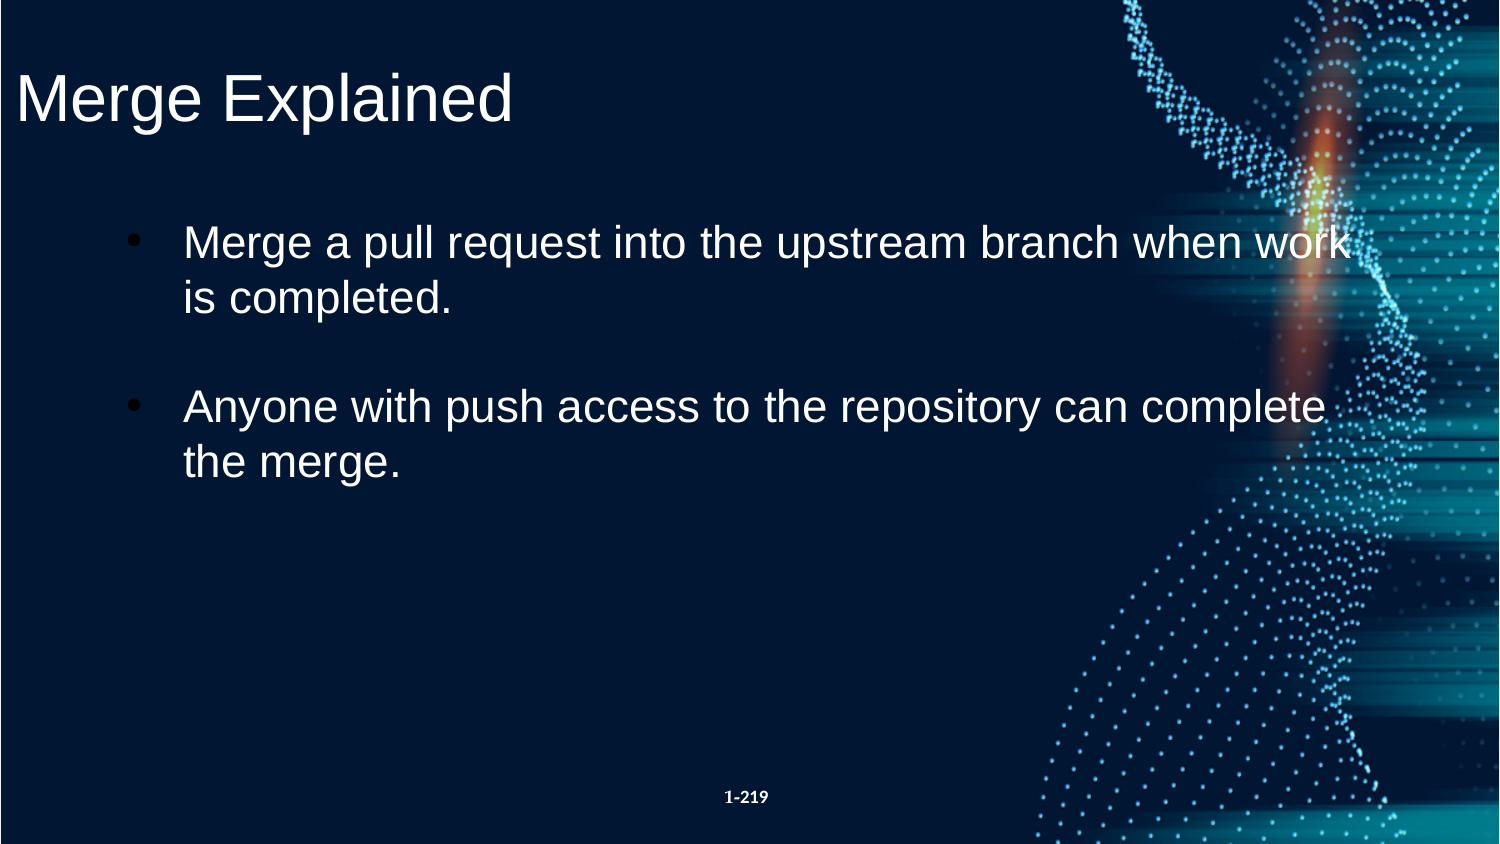

Merge Explained
Merge a pull request into the upstream branch when work is completed.

Anyone with push access to the repository can complete the merge.
1-219